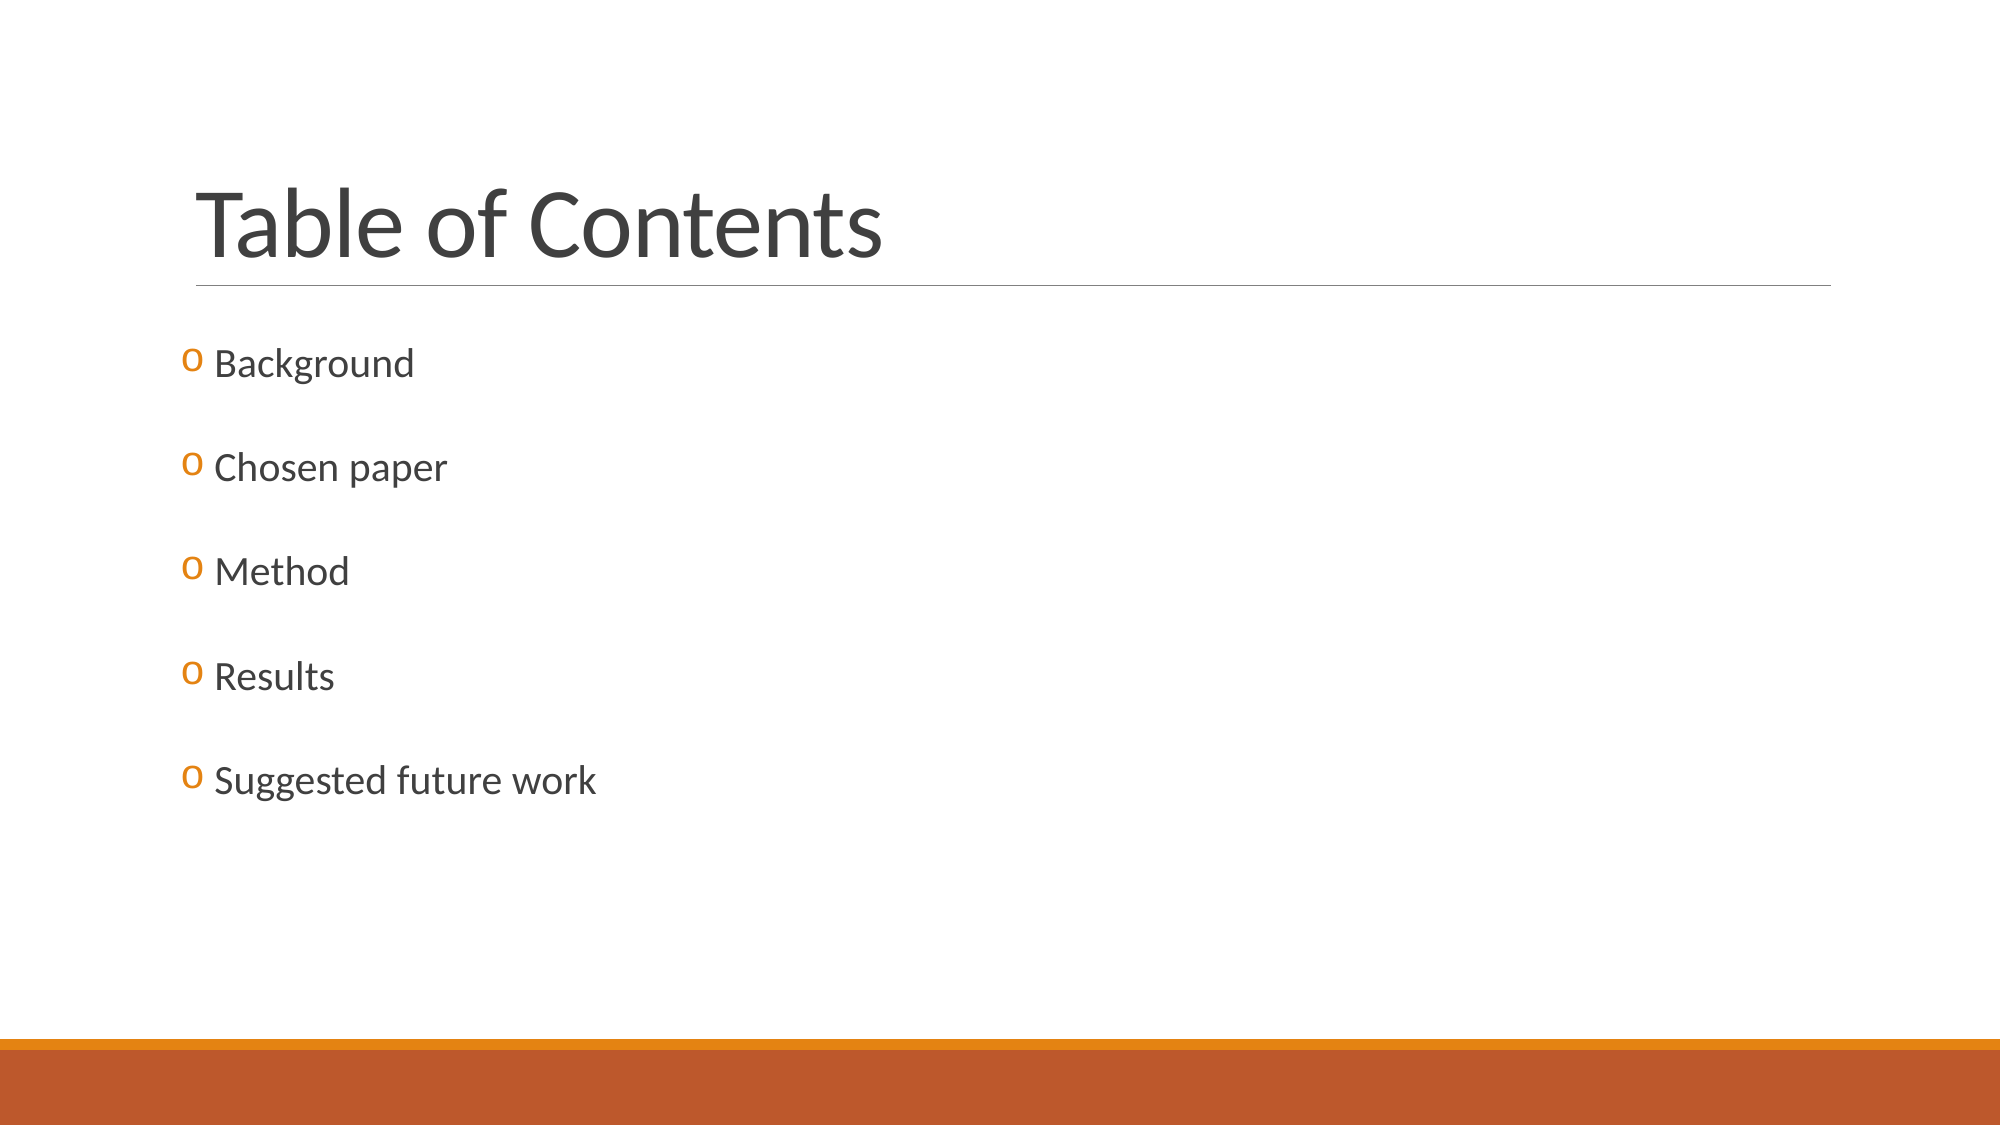

# Table of Contents
 Background
 Chosen paper
 Method
 Results
 Suggested future work